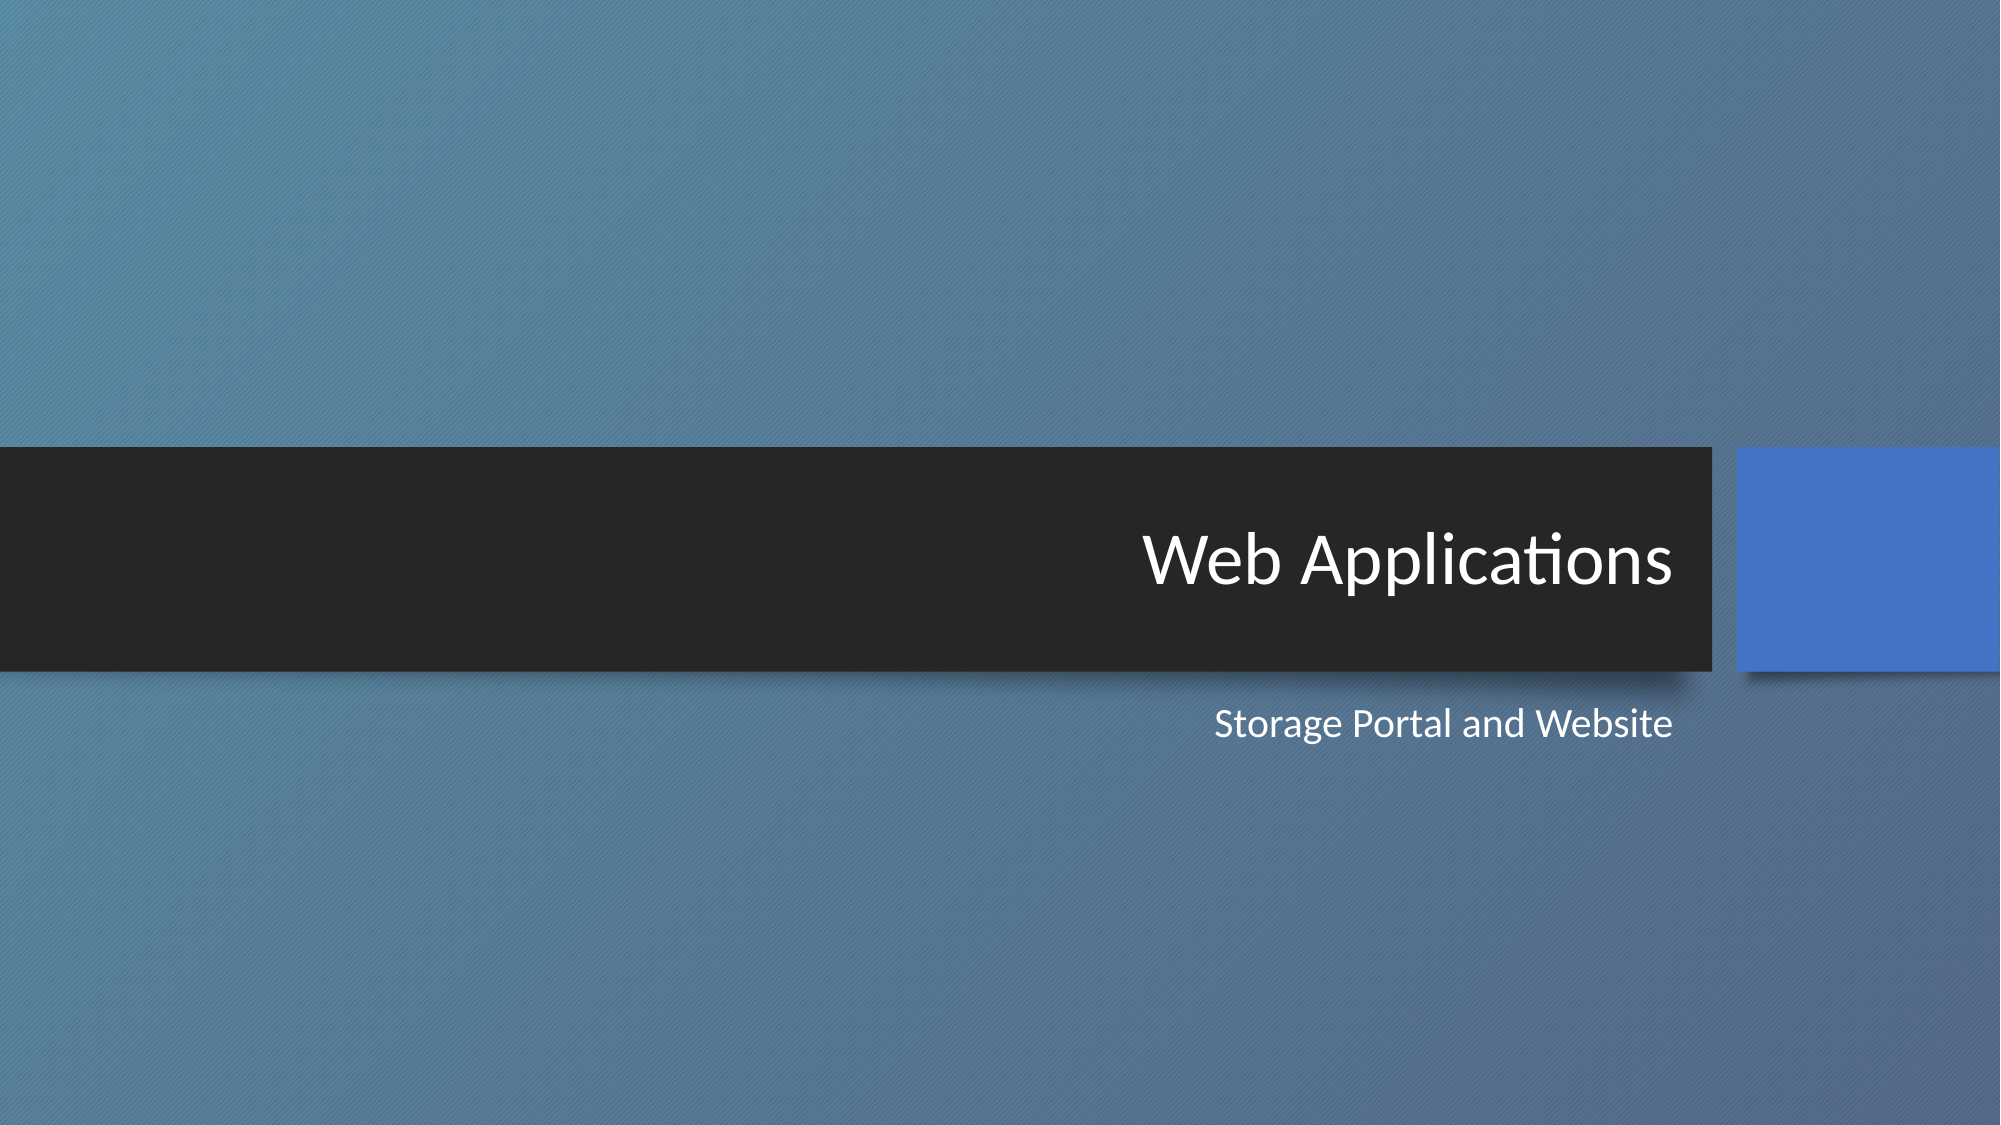

# Web Applications
Storage Portal and Website